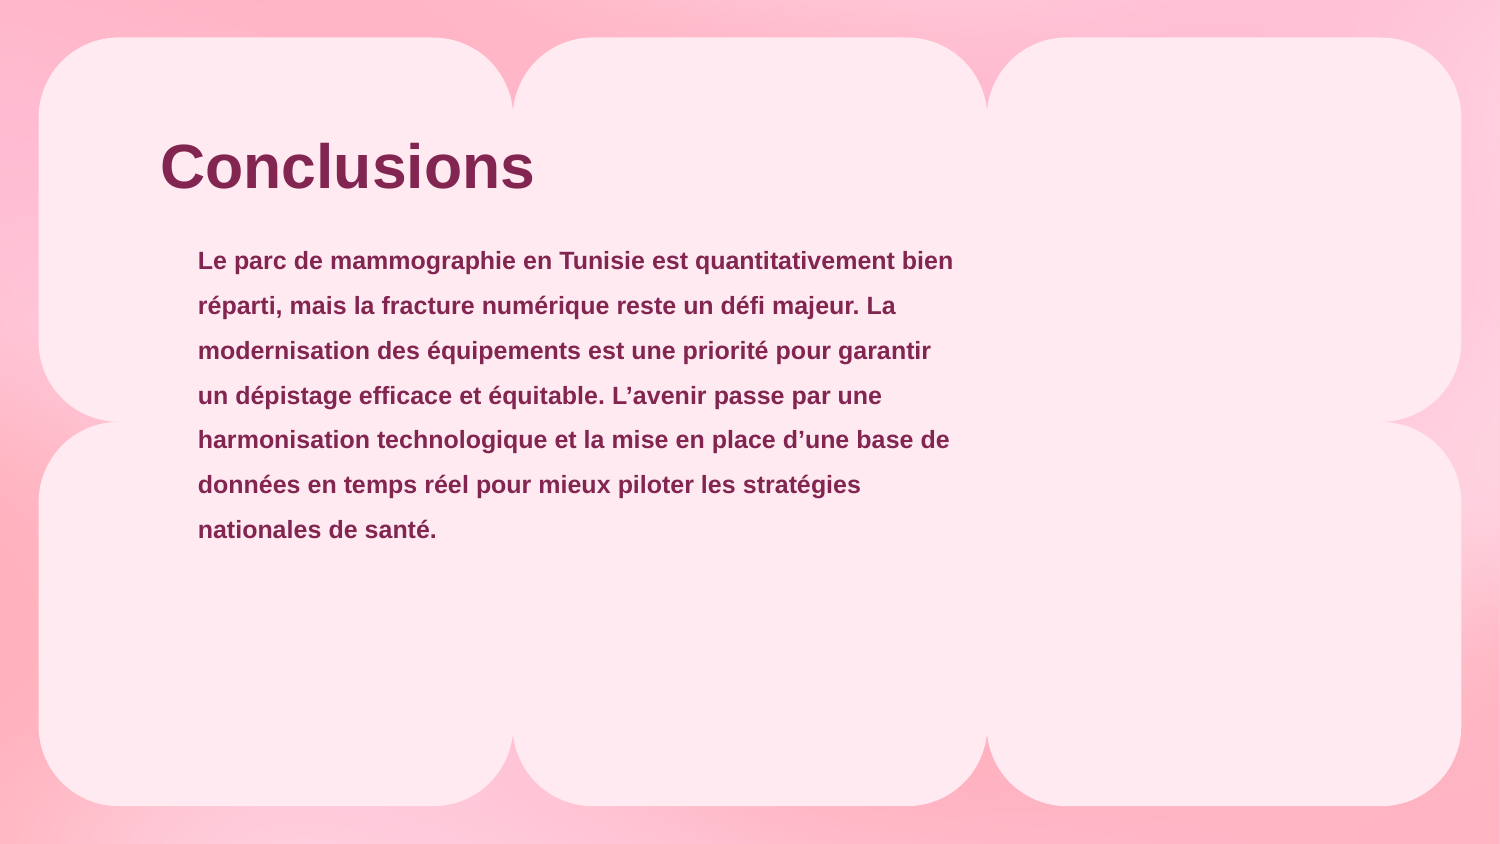

# Conclusions
Le parc de mammographie en Tunisie est quantitativement bien réparti, mais la fracture numérique reste un défi majeur. La modernisation des équipements est une priorité pour garantir un dépistage efficace et équitable. L’avenir passe par une harmonisation technologique et la mise en place d’une base de données en temps réel pour mieux piloter les stratégies nationales de santé.